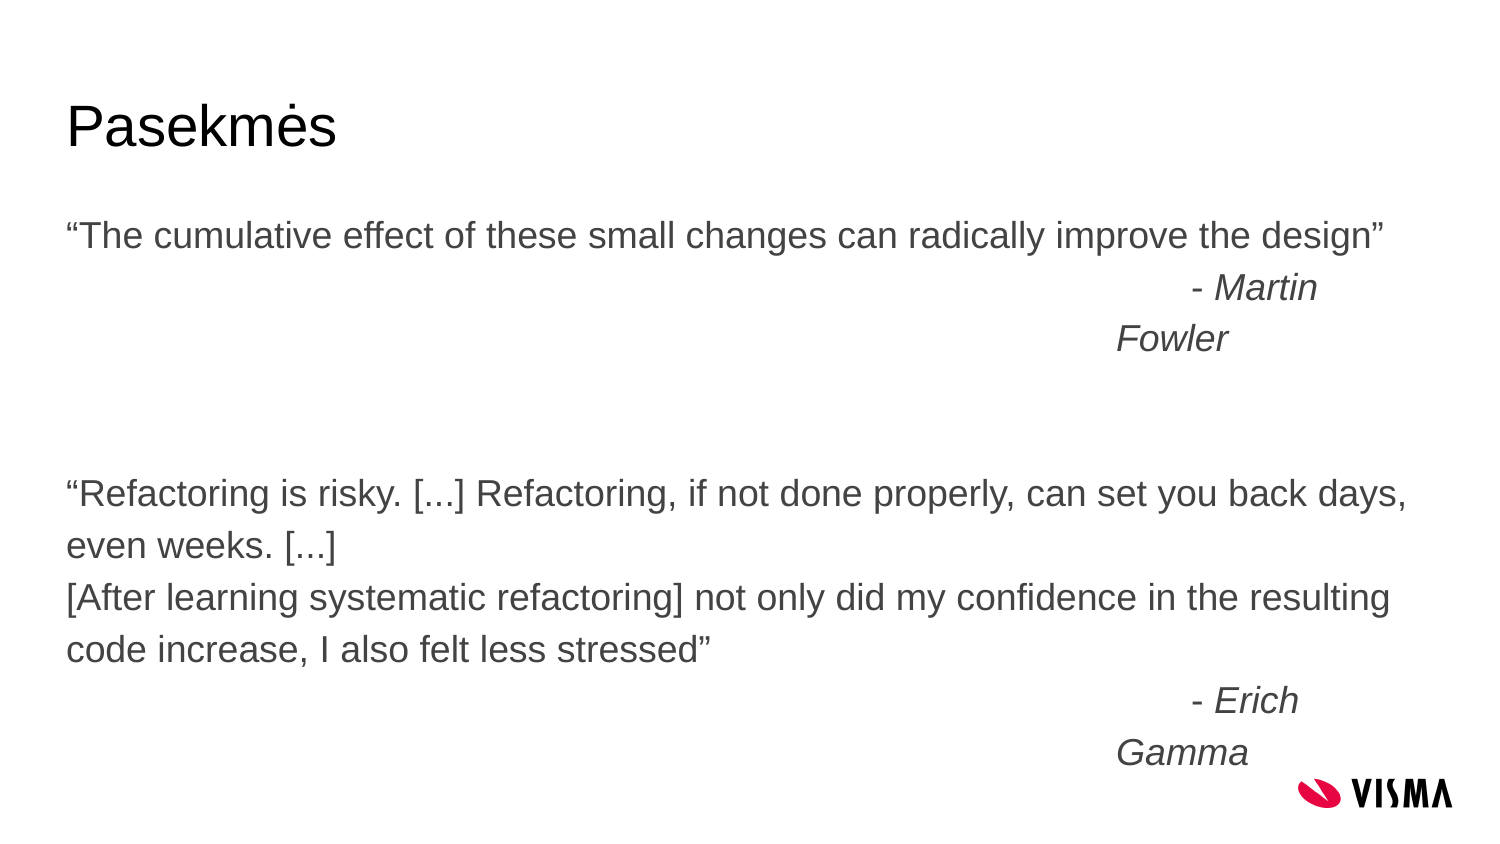

# Pasekmės
“The cumulative effect of these small changes can radically improve the design”
- Martin Fowler

“Refactoring is risky. [...] Refactoring, if not done properly, can set you back days, even weeks. [...]
[After learning systematic refactoring] not only did my confidence in the resulting code increase, I also felt less stressed”
- Erich Gamma